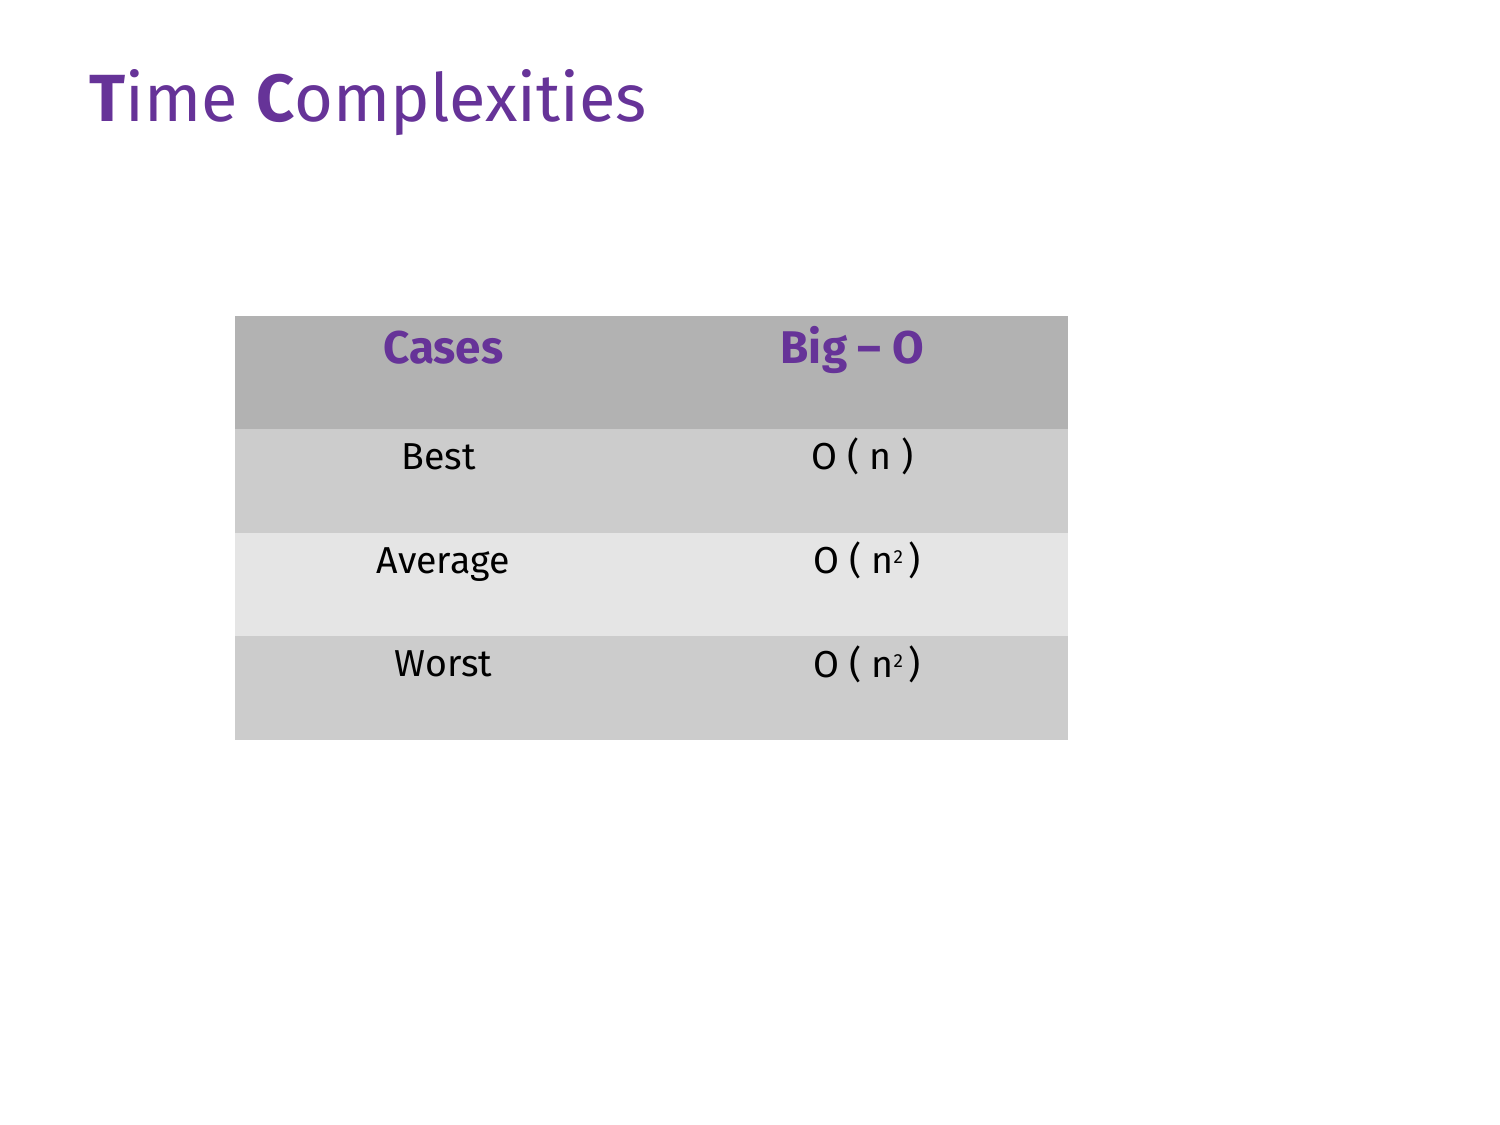

# Time Complexities
| Cases | Big – O |
| --- | --- |
| Best | O ( n ) |
| Average | O ( n2 ) |
| Worst | O ( n2 ) |